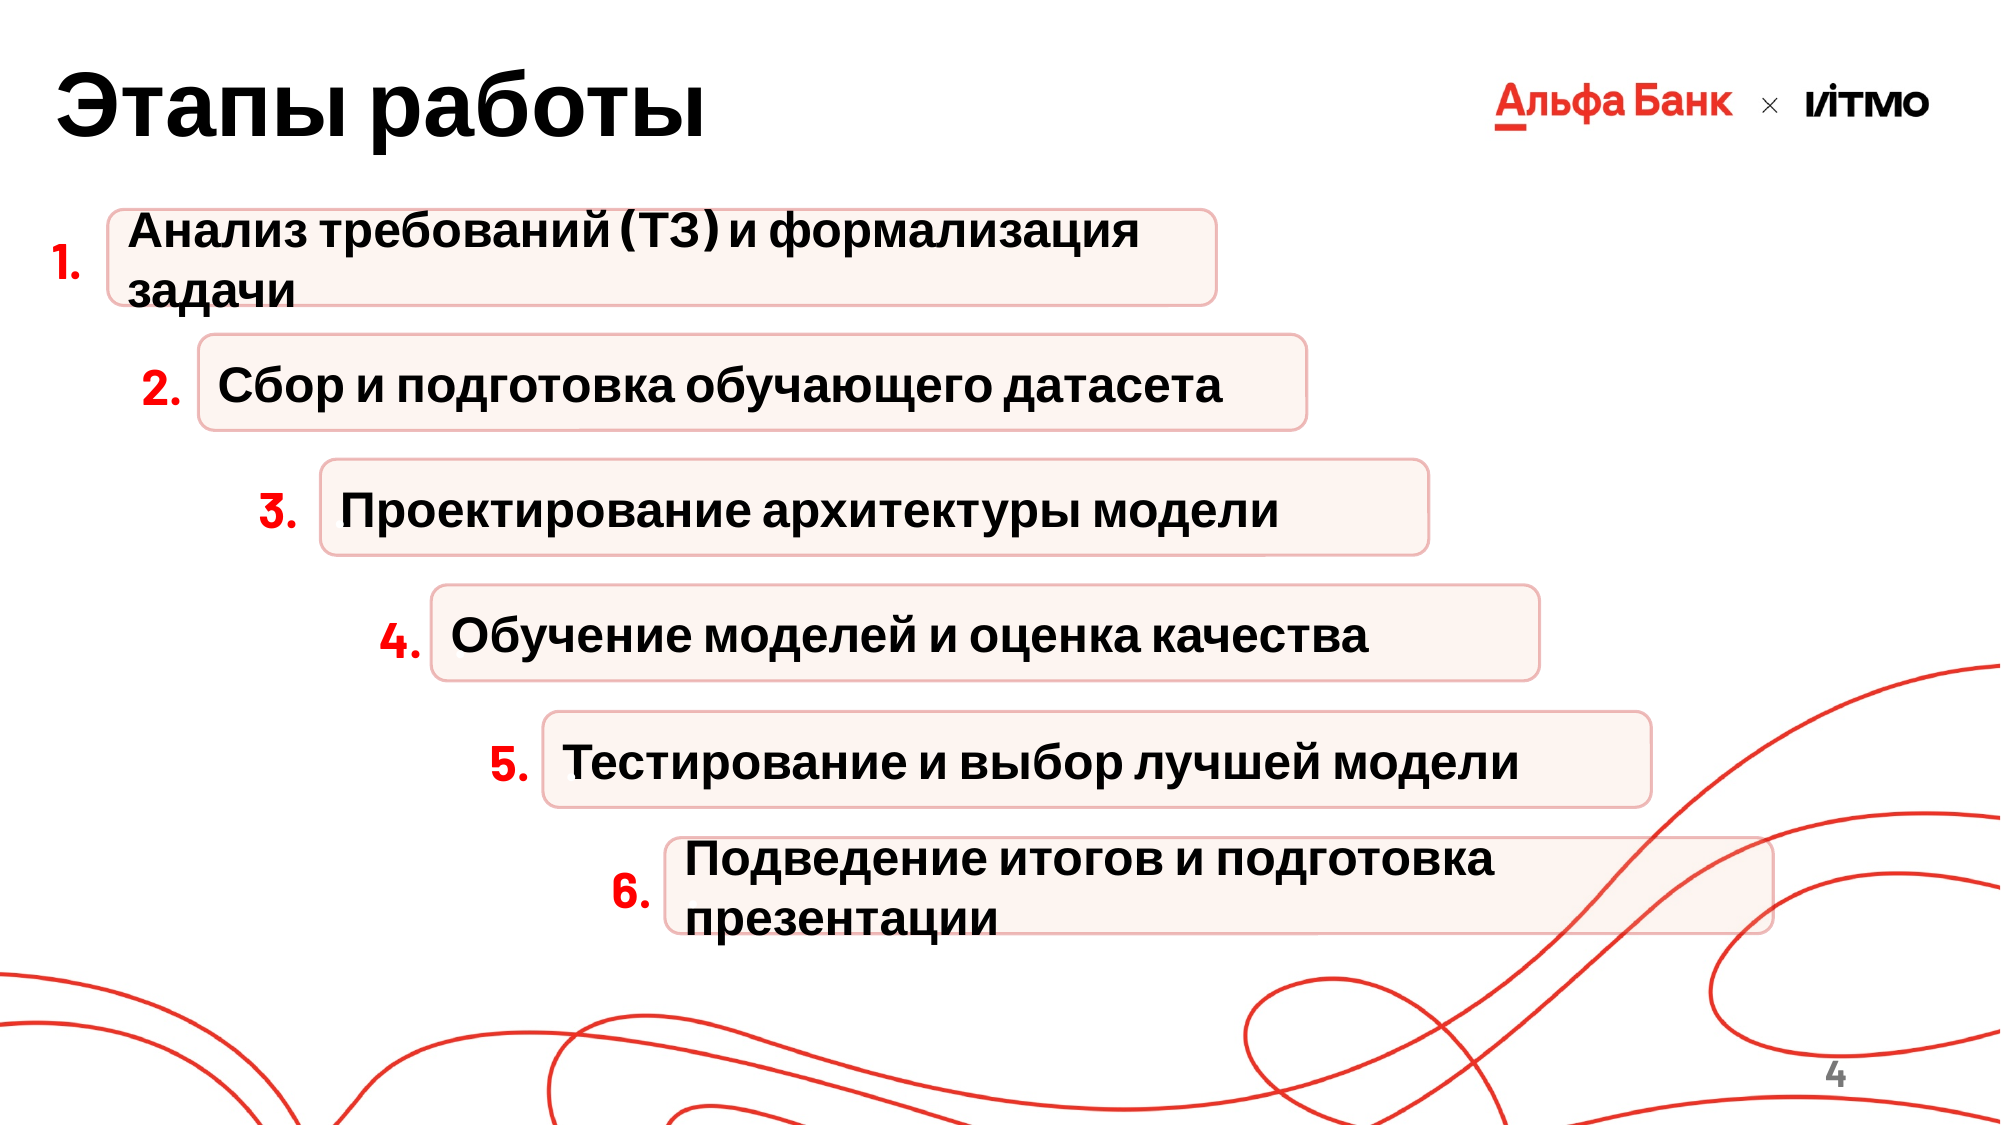

Этапы работы
Анализ требований (ТЗ) и формализация задачи
.
Сбор и подготовка обучающего датасета
.
Проектирование архитектуры модели
.
Обучение моделей и оценка качества
.
Тестирование и выбор лучшей модели
.
Подведение итогов и подготовка  презентации
.
4